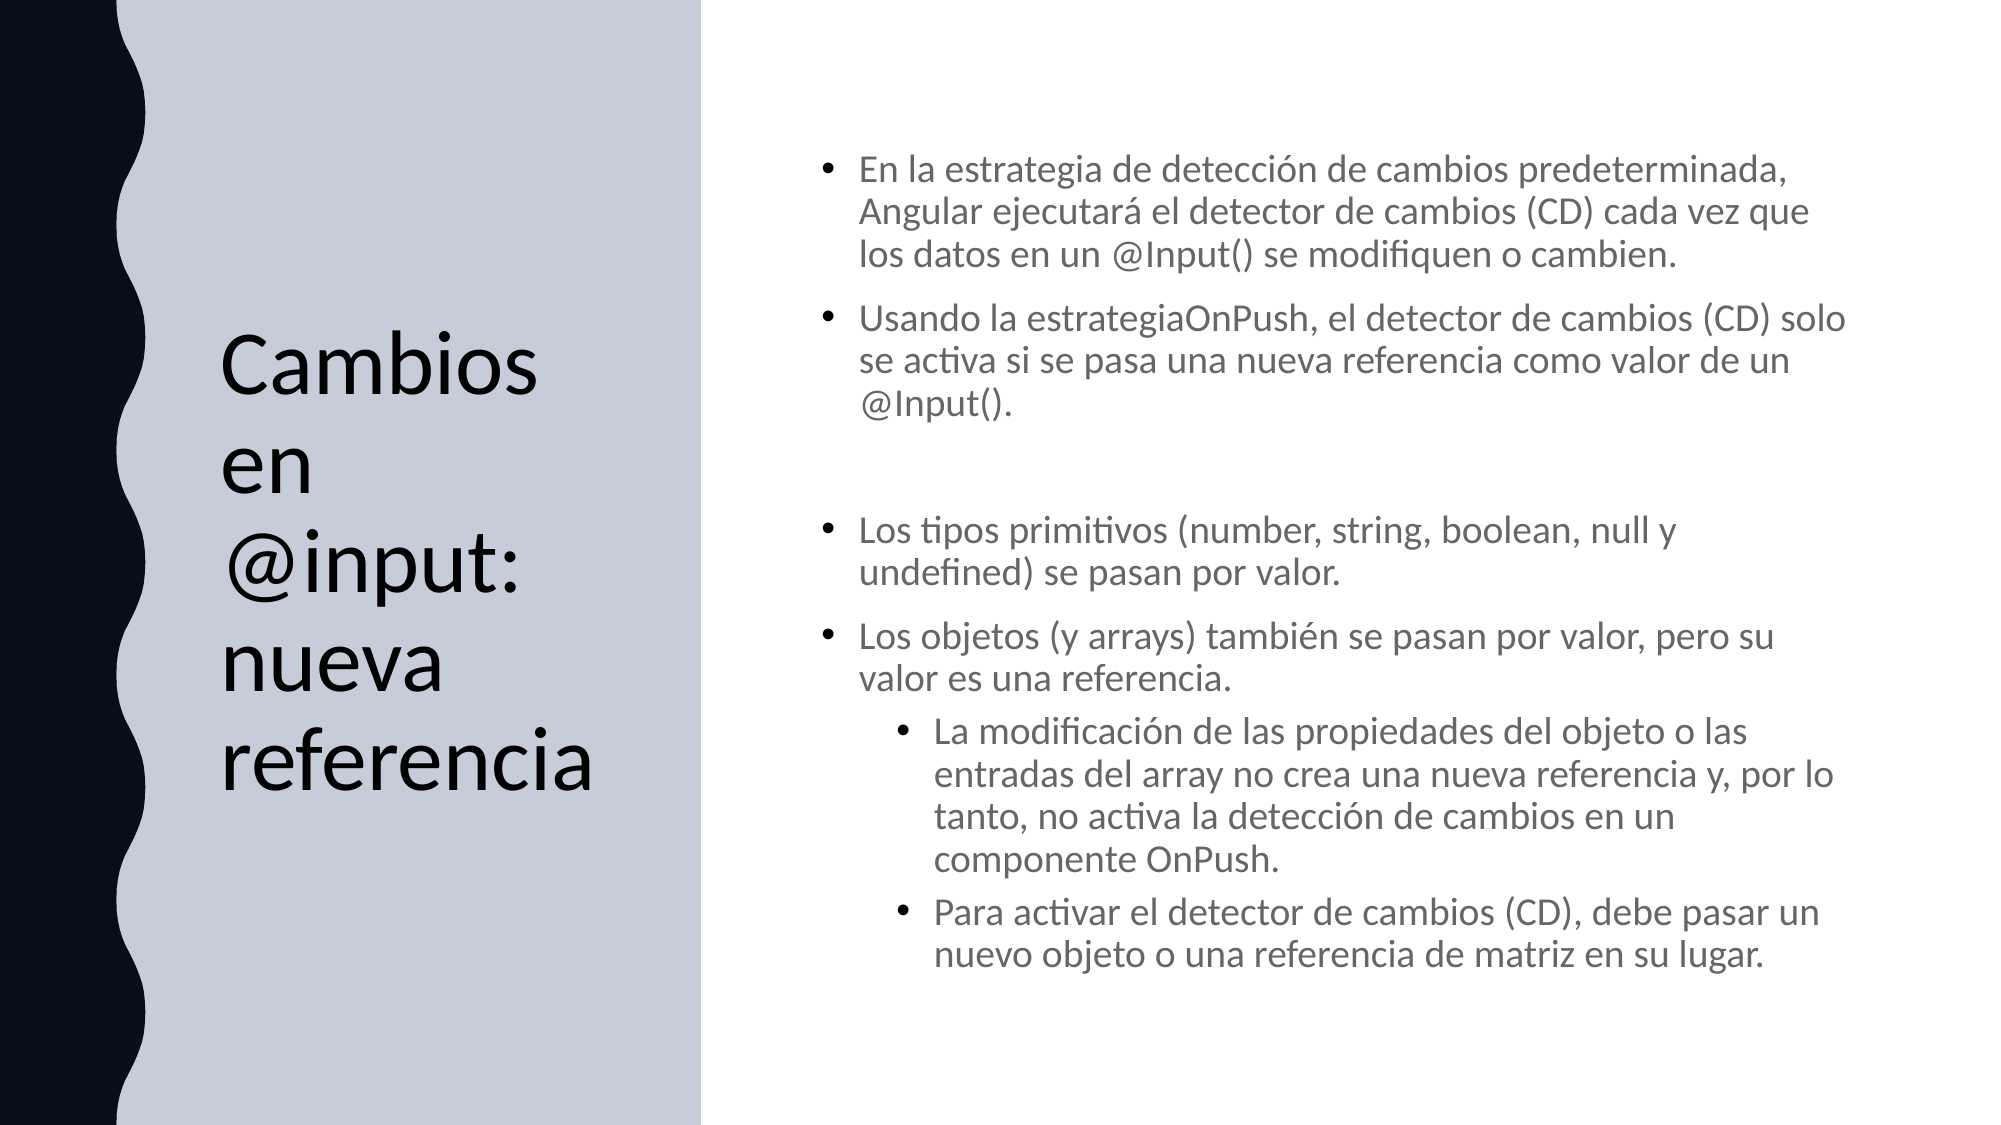

# Cambios en @input: nueva referencia
En la estrategia de detección de cambios predeterminada, Angular ejecutará el detector de cambios (CD) cada vez que los datos en un @Input() se modifiquen o cambien.
Usando la estrategiaOnPush, el detector de cambios (CD) solo se activa si se pasa una nueva referencia como valor de un @Input().

Los tipos primitivos (number, string, boolean, null y undefined) se pasan por valor.
Los objetos (y arrays) también se pasan por valor, pero su valor es una referencia.
La modificación de las propiedades del objeto o las entradas del array no crea una nueva referencia y, por lo tanto, no activa la detección de cambios en un componente OnPush.
Para activar el detector de cambios (CD), debe pasar un nuevo objeto o una referencia de matriz en su lugar.